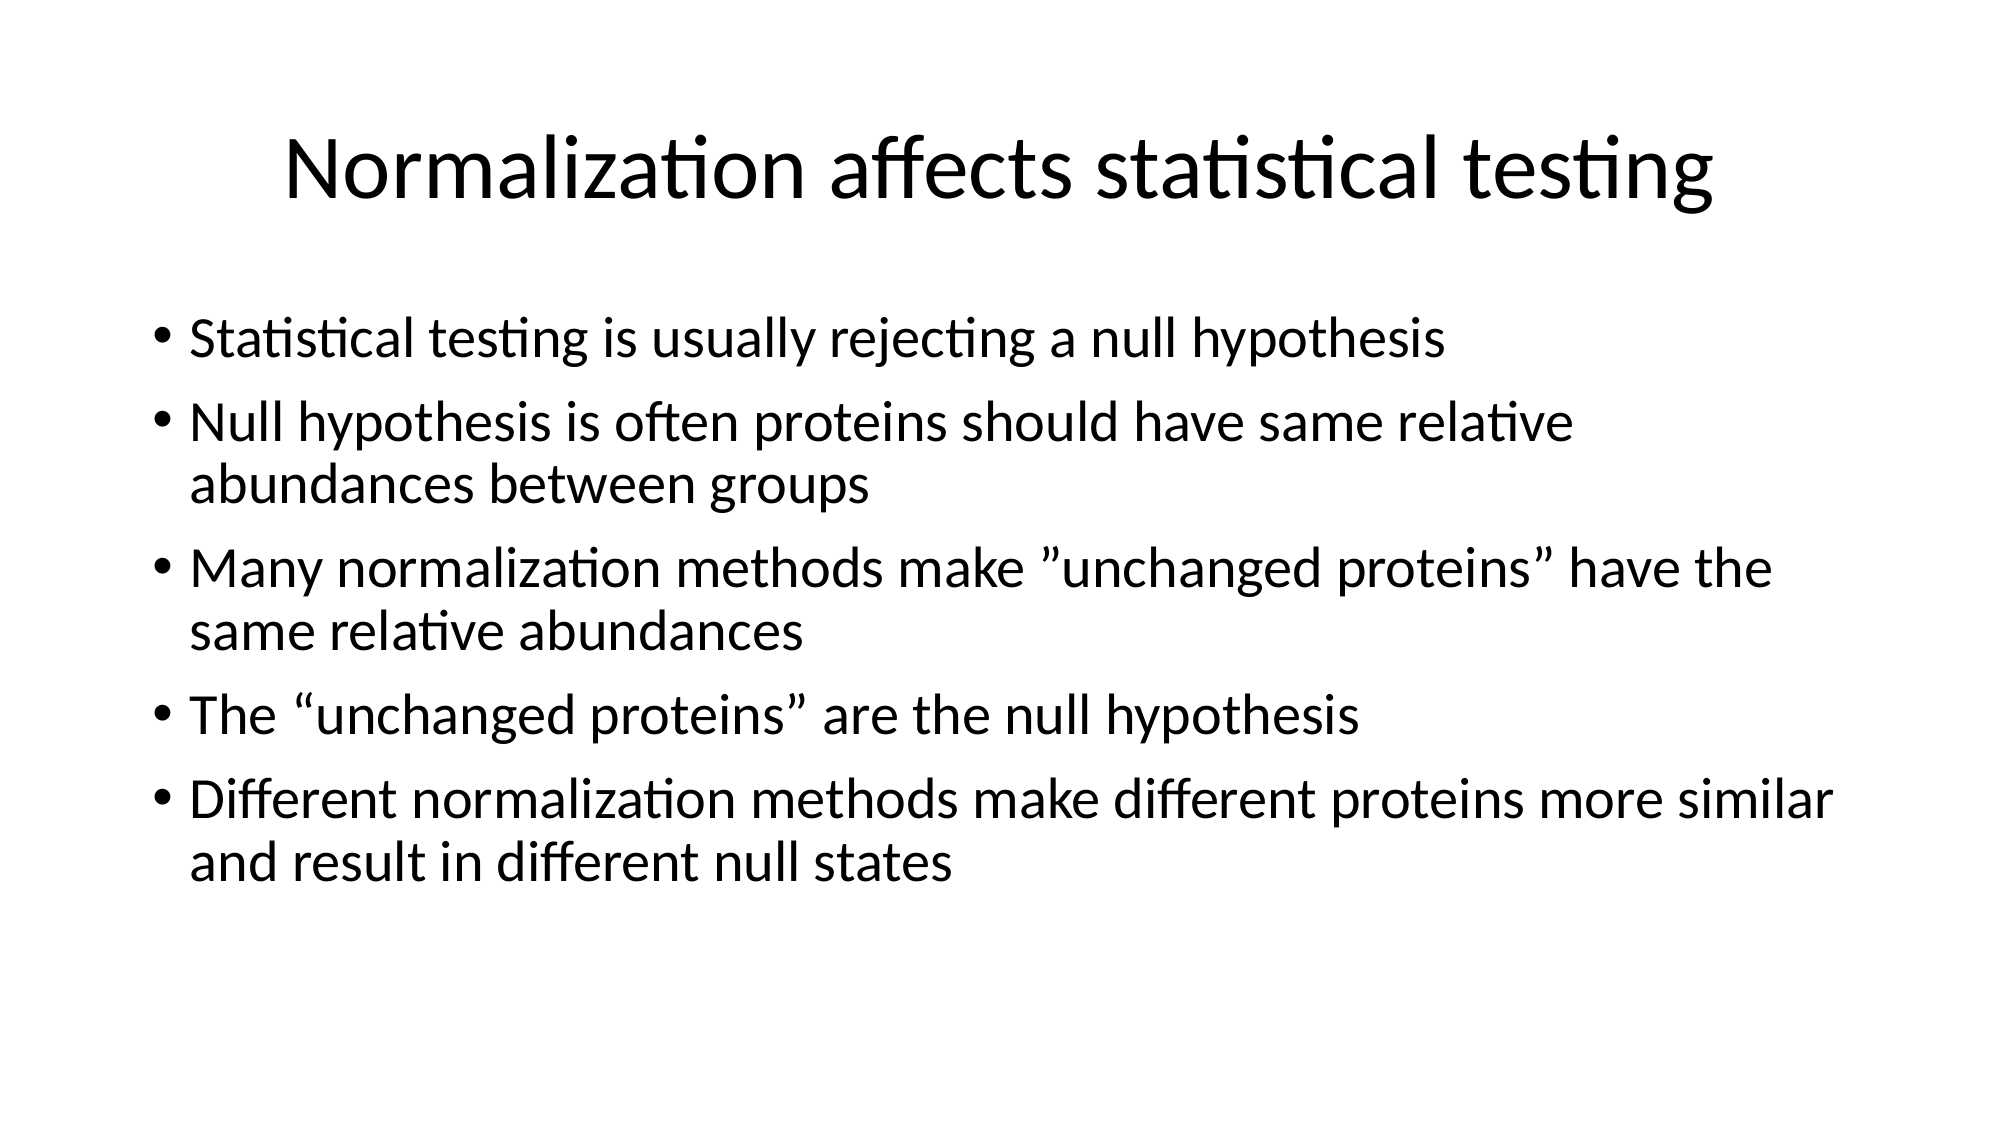

# Normalization affects statistical testing
Statistical testing is usually rejecting a null hypothesis
Null hypothesis is often proteins should have same relative abundances between groups
Many normalization methods make ”unchanged proteins” have the same relative abundances
The “unchanged proteins” are the null hypothesis
Different normalization methods make different proteins more similar and result in different null states